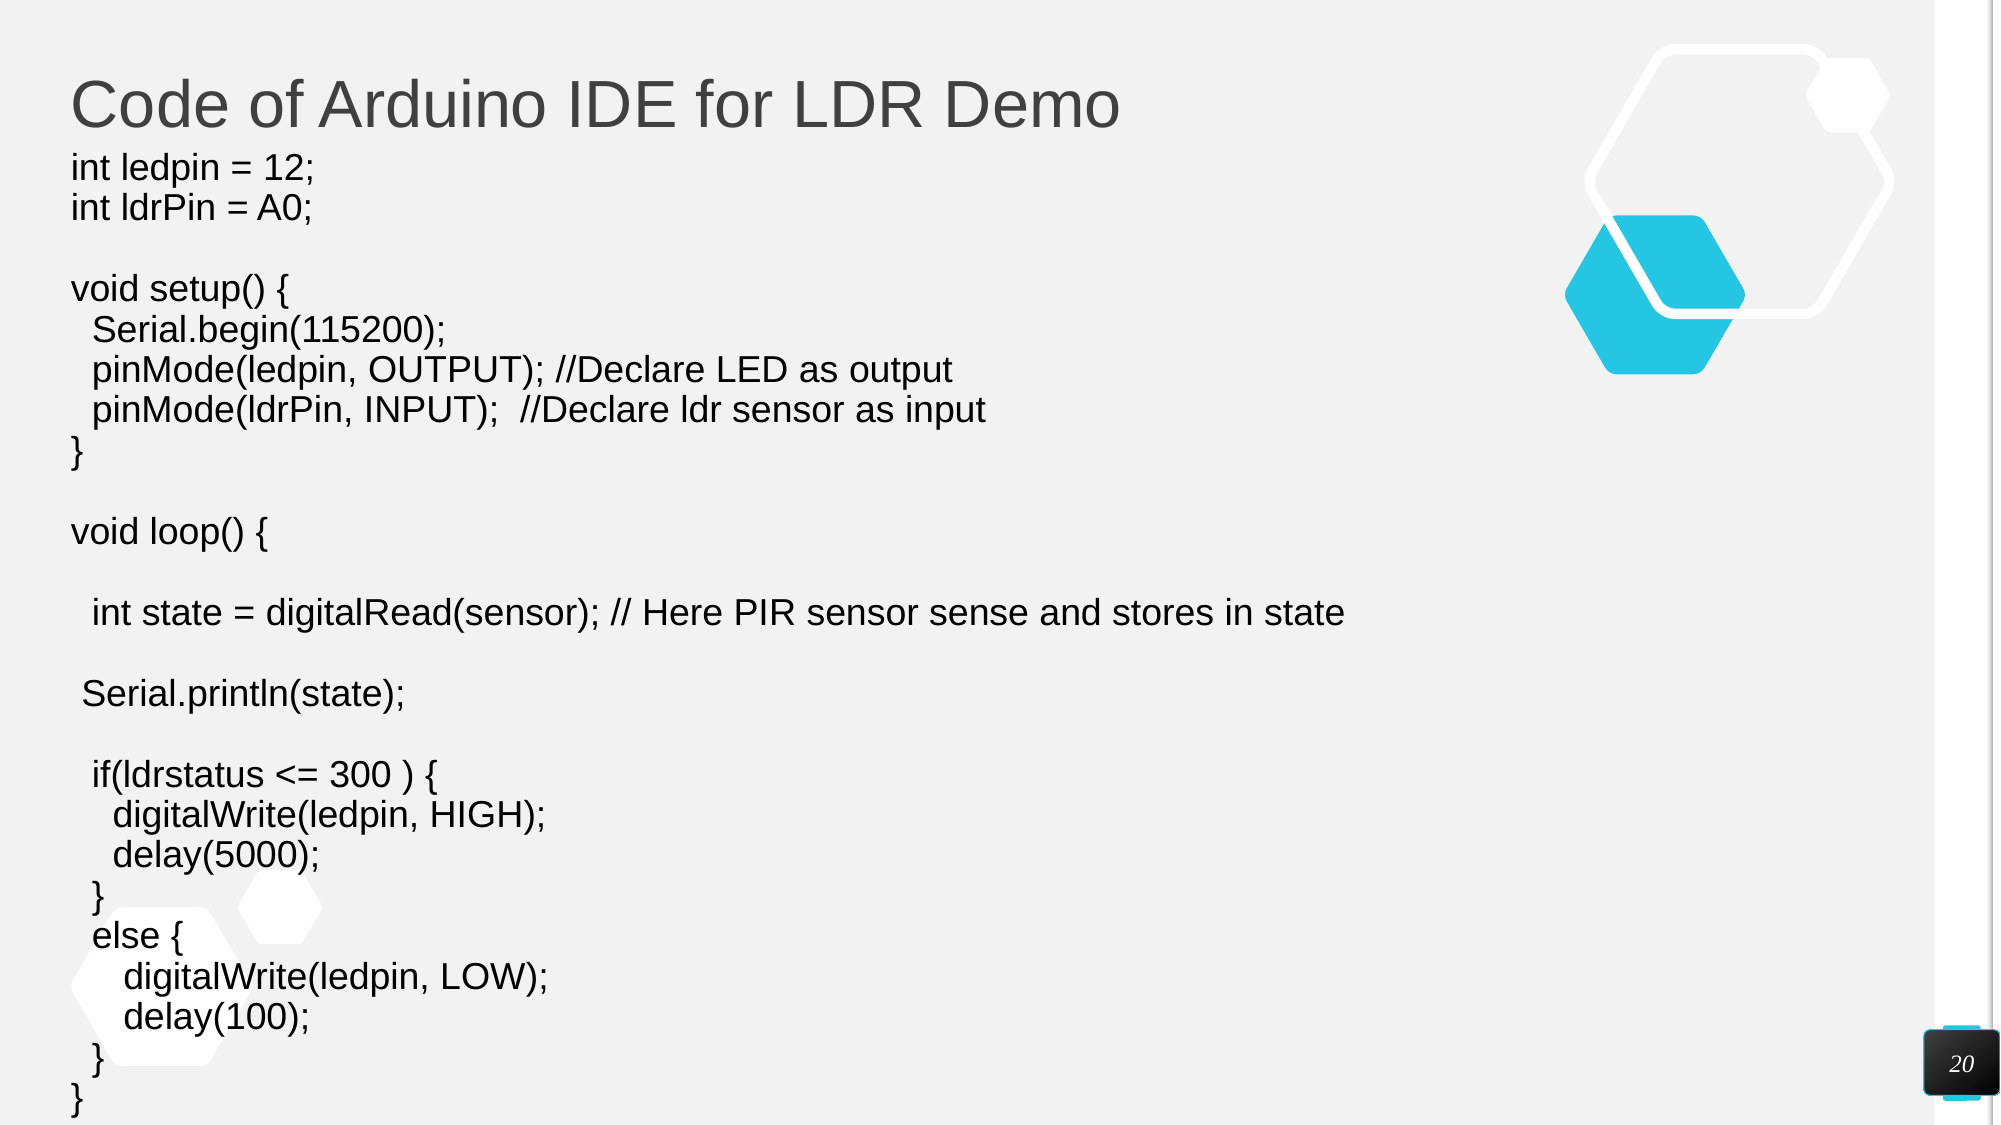

# Code of Arduino IDE for LDR Demo
int ledpin = 12;
int ldrPin = A0;

void setup() {
  Serial.begin(115200);
  pinMode(ledpin, OUTPUT); //Declare LED as output
  pinMode(ldrPin, INPUT);  //Declare ldr sensor as input
}

void loop() {

  int state = digitalRead(sensor); // Here PIR sensor sense and stores in state

 Serial.println(state);

  if(ldrstatus <= 300 ) {
    digitalWrite(ledpin, HIGH);
    delay(5000);
  }
  else {
     digitalWrite(ledpin, LOW);
     delay(100);
  }
}
20